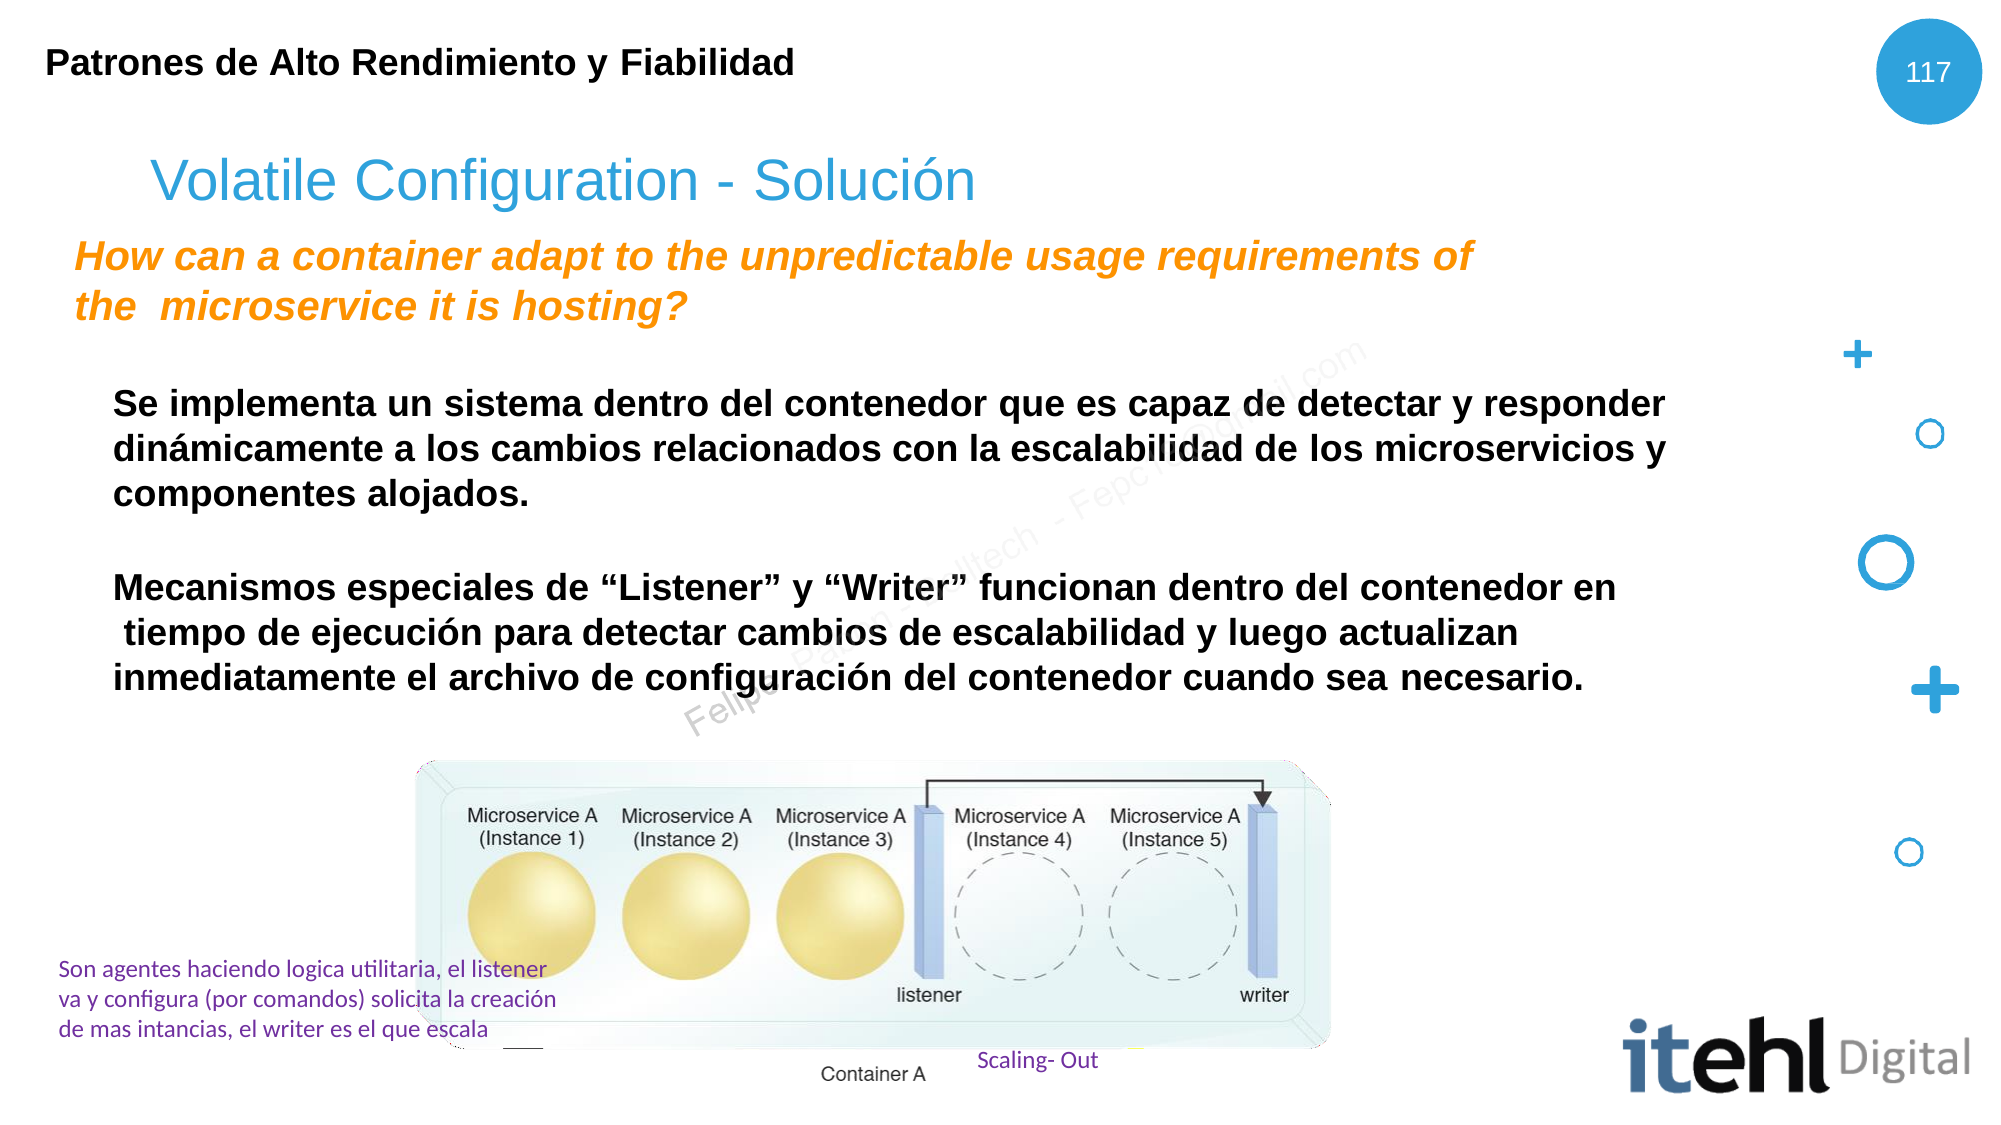

Patrones de Alto Rendimiento y Fiabilidad
117
# Volatile Configuration - Solución
How can a container adapt to the unpredictable usage requirements of the  microservice it is hosting?

Se implementa un sistema dentro del contenedor que es capaz de detectar y responder  dinámicamente a los cambios relacionados con la escalabilidad de los microservicios y  componentes alojados.

Mecanismos especiales de “Listener” y “Writer” funcionan dentro del contenedor en  tiempo de ejecución para detectar cambios de escalabilidad y luego actualizan  inmediatamente el archivo de configuración del contenedor cuando sea necesario.

Son agentes haciendo logica utilitaria, el listener va y configura (por comandos) solicita la creación de mas intancias, el writer es el que escala

Scaling- Out